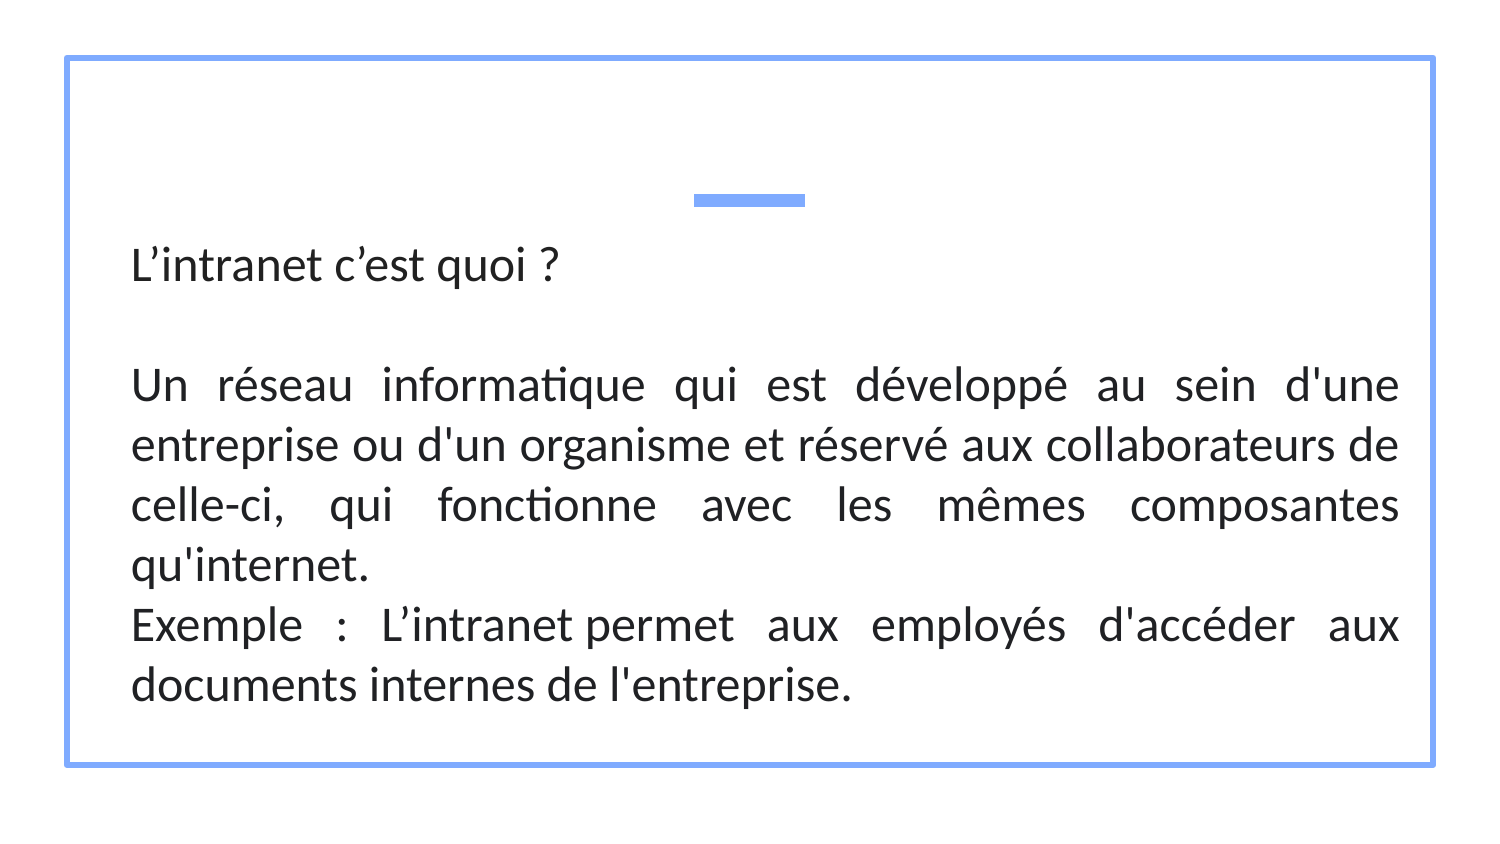

L’intranet c’est quoi ?

Un réseau informatique qui est développé au sein d'une entreprise ou d'un organisme et réservé aux collaborateurs de celle-ci, qui fonctionne avec les mêmes composantes qu'internet.
Exemple : L’intranet permet aux employés d'accéder aux documents internes de l'entreprise.